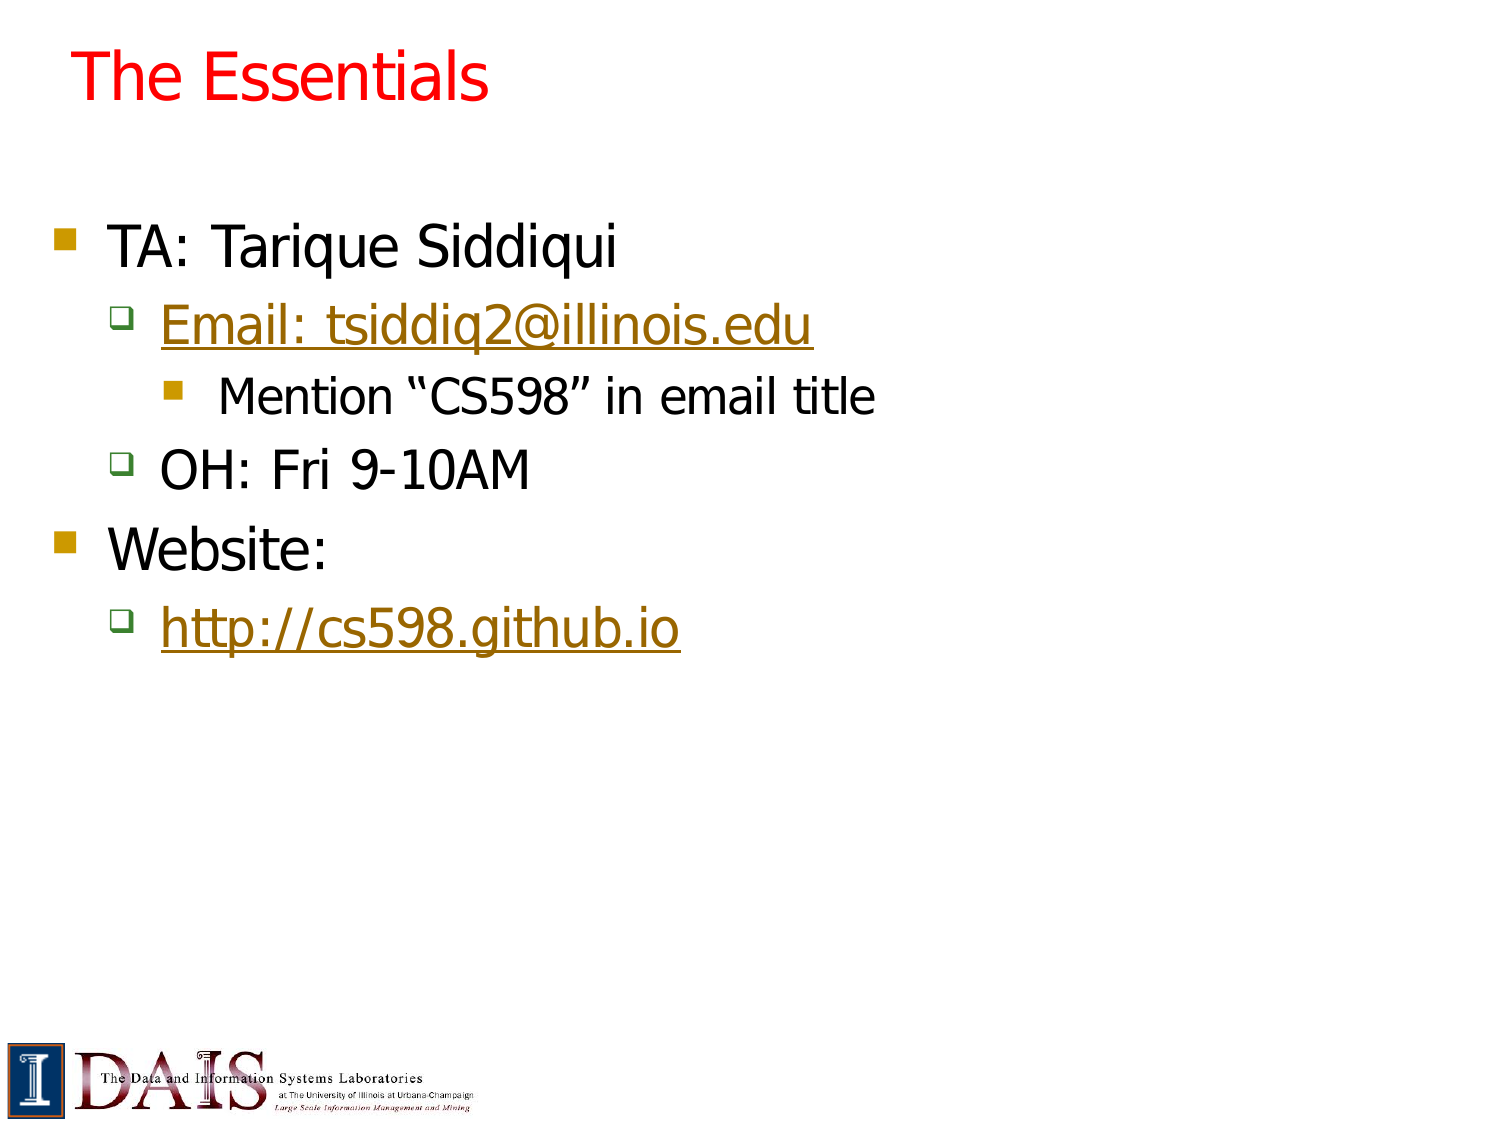

# The Essentials
TA: Tarique Siddiqui
Email: tsiddiq2@illinois.edu
Mention “CS598” in email title
OH: Fri 9-10AM
Website:
http://cs598.github.io